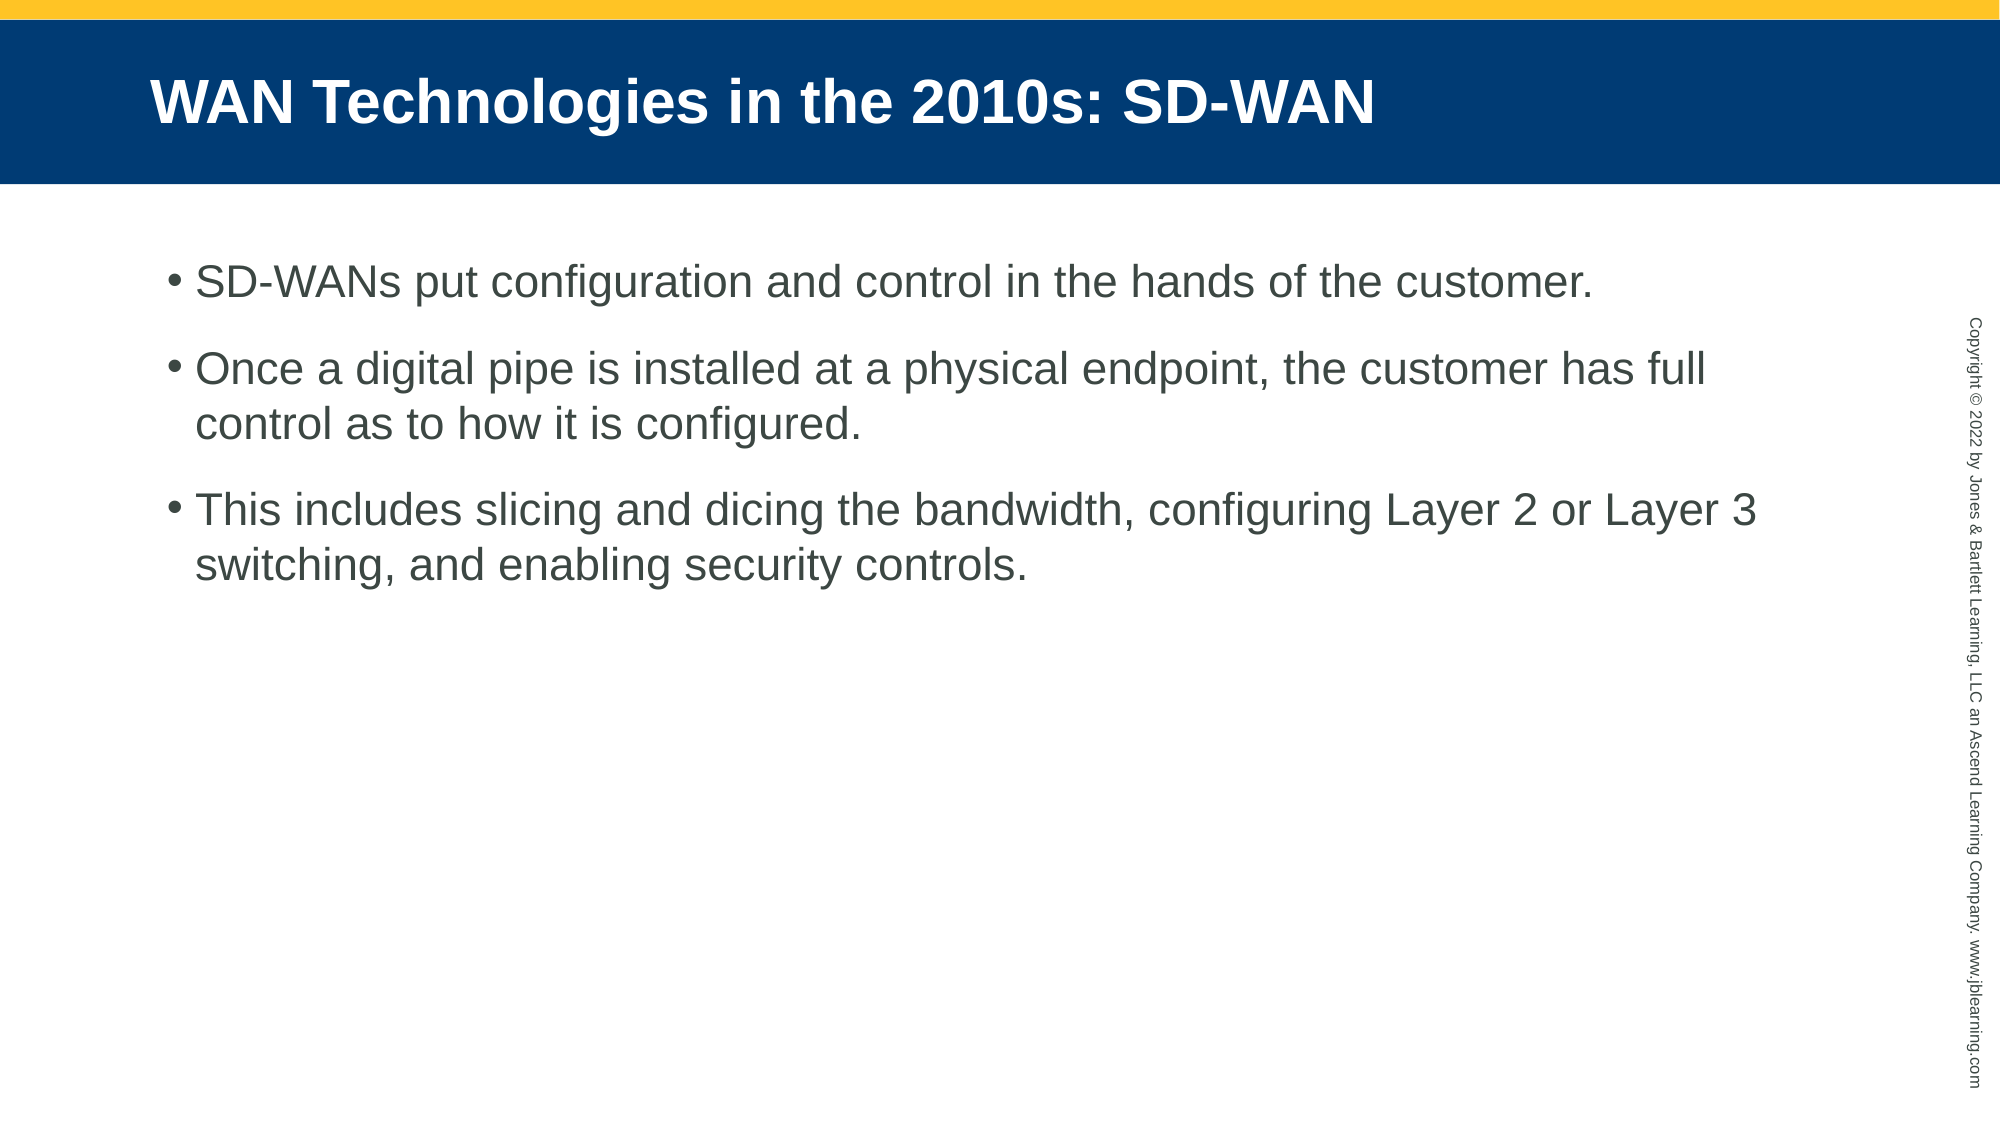

# WAN Technologies in the 2010s: SD-WAN
SD-WANs put configuration and control in the hands of the customer.
Once a digital pipe is installed at a physical endpoint, the customer has full control as to how it is configured.
This includes slicing and dicing the bandwidth, configuring Layer 2 or Layer 3 switching, and enabling security controls.